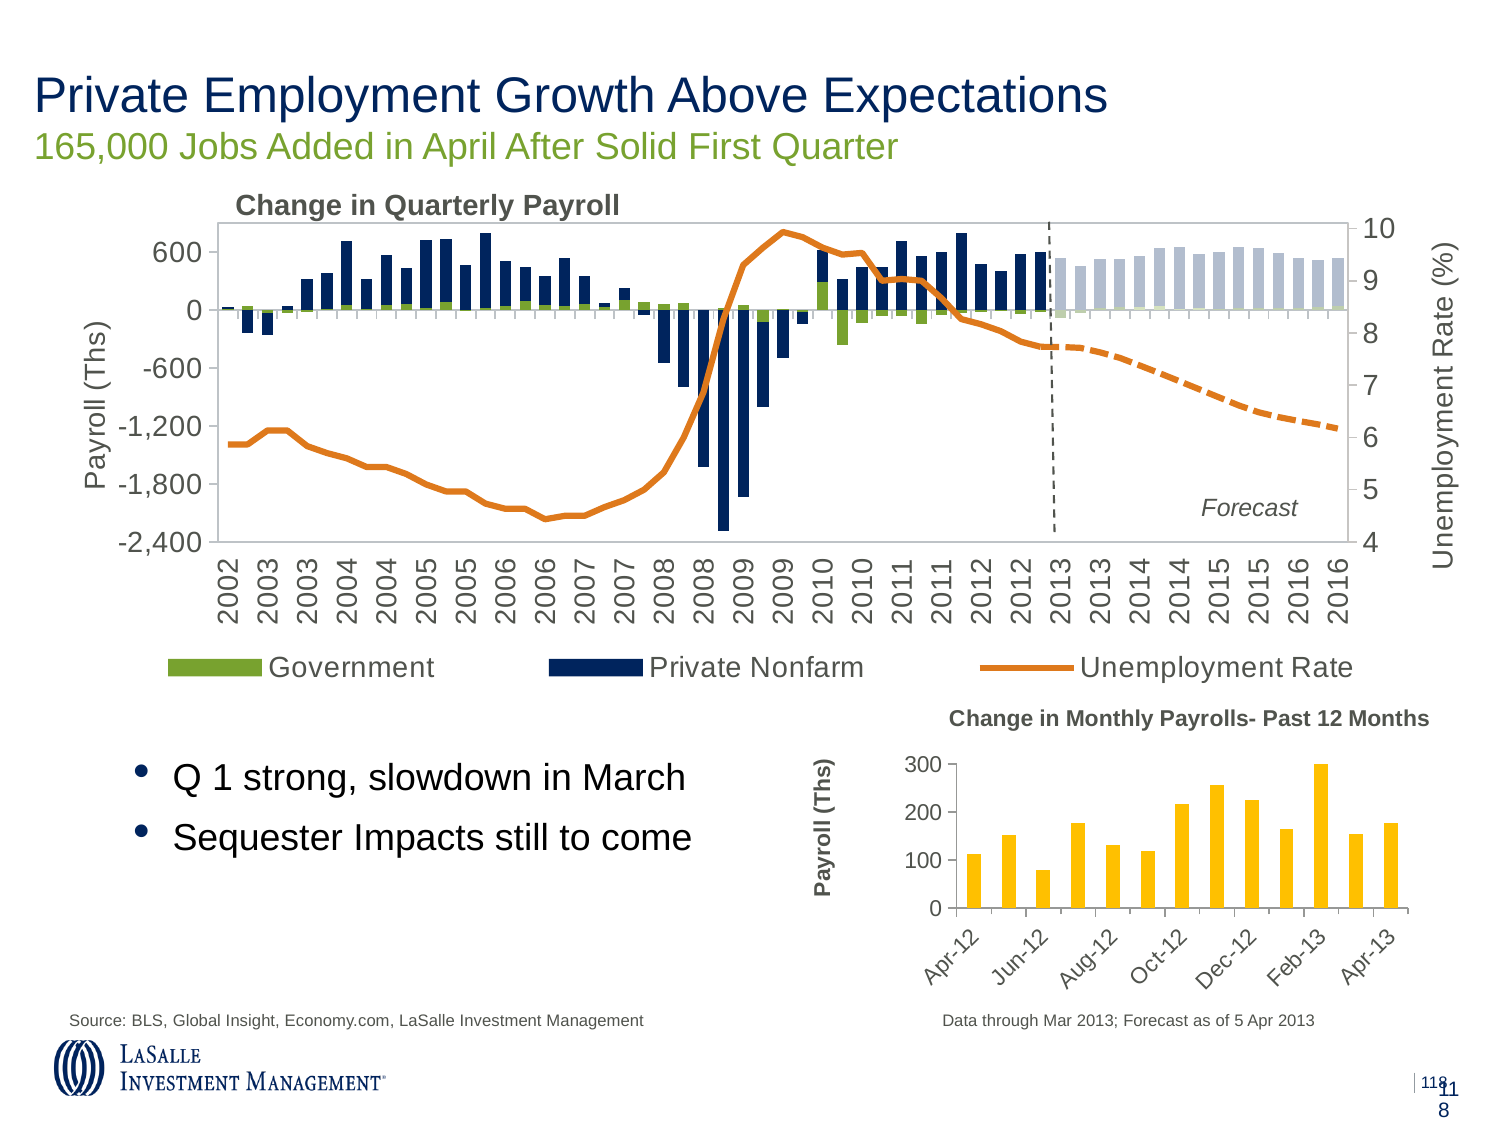

Private Employment Growth Above Expectations
165,000 Jobs Added in April After Solid First Quarter
      Change in Quarterly Payroll

### Chart

| Category | Government | Private Nonfarm |  |  |
|---|---|---|---|---|
| 37621 | 16.333333333001576 | 15.00000000100954 | 5.866666666667 | None |
| 37711 | 44.00000000000048 | -237.66666666702463 | 5.866666666667 | None |
| 37802 | -30.66666666699902 | -223.99999999998954 | 6.133333333333 | None |
| 37894 | -25.00000000000213 | 45.333333334014014 | 6.133333333333 | None |
| 37986 | -17.99999999999713 | 318.6666666659903 | 5.833333333333 | None |
| 38077 | 12.333333333998553 | 370.00000000000455 | 5.7 | None |
| 38168 | 50.99999999999838 | 662.3333333329953 | 5.6000000000000005 | None |
| 38260 | 12.666666666003579 | 313.3333333339863 | 5.433333333333 | None |
| 38352 | 57.99999999999983 | 516.0000000000053 | 5.433333333333 | None |
| 38442 | 59.3333333339956 | 382.66666666598326 | 5.3 | None |
| 38533 | 26.33333333300314 | 699.6666666669995 | 5.1000000000000005 | None |
| 38625 | 88.99999999999864 | 652.6666666670167 | 4.966666666667001 | None |
| 38717 | 0.6666666670014365 | 463.66666666600054 | 4.966666666667001 | None |
| 38807 | 20.33333333299936 | 774.6666666669881 | 4.733333333332999 | None |
| 38898 | 46.33333333299916 | 467.33333333401106 | 4.633333333333 | None |
| 38990 | 99.66666666700164 | 342.99999999898034 | 4.633333333333 | None |
| 39082 | 57.666666667000044 | 298.00000000001603 | 4.433333333333 | None |
| 39172 | 45.33333333299794 | 491.6666666670153 | 4.5 | None |
| 39263 | 66.66666666700038 | 283.9999999999918 | 4.5 | None |
| 39355 | 33.66666666600082 | 41.33333333402334 | 4.666666666667 | None |
| 39447 | 110.33333333399753 | 123.99999999898625 | 4.8 | None |
| 39538 | 80.33333333300163 | -50.333333333000496 | 5.0 | None |
| 39629 | 67.33333333299996 | -543.666666666013 | 5.333333333333 | None |
| 39721 | 74.00000000000162 | -797.6666666670127 | 6.0 | None |
| 39813 | -2.33333333300223 | -1617.3333333340024 | 6.866666666667 | None |
| 39903 | 20.000000000003126 | -2282.3333333329715 | 8.266666666667 | None |
| 39994 | 51.333333332998166 | -1932.3333333330338 | 9.3 | None |
| 40086 | -125.99999999999767 | -874.6666666669967 | 9.633333333333 | None |
| 40178 | 10.666666666999447 | -493.3333333329699 | 9.933333333333001 | None |
| 40268 | -22.000000000002018 | -120.00000000000455 | 9.833333333333002 | None |
| 40359 | 287.66666666700047 | 334.66666666599565 | 9.633333333333 | None |
| 40451 | -361.3333333339988 | 323.3333333339914 | 9.5 | None |
| 40543 | -132.33333333300124 | 447.00000000001694 | 9.533333333333001 | None |
| 40633 | -64.33333333299984 | 443.6666666659903 | 9.0 | None |
| 40724 | -61.333333334001594 | 713.6666666669953 | 9.033333333333001 | None |
| 40816 | -137.66666666600003 | 556.3333333330007 | 9.0 | None |
| 40908 | -49.33333333399759 | 602.0000000009986 | 8.666666666667 | None |
| 40999 | -29.3333333329997 | 800.6666666659896 | 8.266666666667 | None |
| 41090 | -22.999999999999687 | 474.3333333329929 | 8.166666666667 | None |
| 41182 | 2.333333332998677 | 406.3333333340182 | 8.033333333333001 | None |
| 41274 | -39.99999999999915 | 584.6666666670188 | 7.833333333333 | None |
| 41364 | -15.333333333003907 | 599.666666665982 | 7.73333333333333 | 7.73333333333333 |
| 41455 | -83.96000000000114 | 535.560000000018 | None | 7.731052 |
| 41547 | -33.269999999998134 | 452.56999999998015 | None | 7.715097999999999 |
| 41639 | 25.47999999999817 | 507.62000000000285 | None | 7.629072 |
| 41729 | 34.650000000002734 | 492.5500000000085 | None | 7.52227 |
| 41820 | 36.97000000000017 | 519.6300000000065 | None | 7.378298 |
| 41912 | 43.30999999999818 | 601.1899999999883 | None | 7.229489999999999 |
| 42004 | 15.440000000001675 | 637.3599999999868 | None | 7.076955 |
| 42094 | 25.05999999999986 | 553.04000000001 | None | 6.921872 |
| 42185 | 12.609999999998678 | 589.0899999999988 | None | 6.766871 |
| 42277 | 22.95000000000158 | 631.5500000000043 | None | 6.612042 |
| 42369 | 24.960000000000093 | 619.1400000000158 | None | 6.481261 |
| 42460 | 19.91999999999905 | 567.4799999999749 | None | 6.389443 |
| 42551 | 25.600000000000733 | 510.70000000001414 | None | 6.316268 |
| 42643 | 32.7699999999993 | 483.4299999999985 | None | 6.249298 |
| 42735 | 39.100000000001245 | 498.8000000000028 | None | 6.16859 |

### Chart: Change in Monthly Payrolls- Past 12 Months

| Category | Monthly Employment Change |
|---|---|
| 40633 | 205.0 |
| 40663 | 304.0 |
| 40694 | 115.0 |
| 40724 | 209.0 |
| 40755 | 78.0 |
| 40786 | 132.0 |
| 40816 | 225.0 |
| 40847 | 166.0 |
| 40877 | 174.0 |
| 40908 | 230.0 |
| 40939 | 311.0 |
| 40968 | 271.0 |
| 40999 | 205.0 |
| 41029 | 112.0 |
| 41060 | 152.0 |
| 41090 | 78.0 |
| 41121 | 177.0 |
| 41152 | 131.0 |
| 41182 | 118.0 |
| 41213 | 217.0 |
| 41243 | 256.0 |
| 41274 | 224.0 |
| 41305 | 164.0 |
| 41333 | 319.0 |
| 41364 | 154.0 |
| 41394 | 176.0 |
|  | None |
|  | None |
Q 1 strong, slowdown in March
Sequester Impacts still to come
Source: BLS, Global Insight, Economy.com, LaSalle Investment Management 	Data through Mar 2013; Forecast as of 5 Apr 2013
118